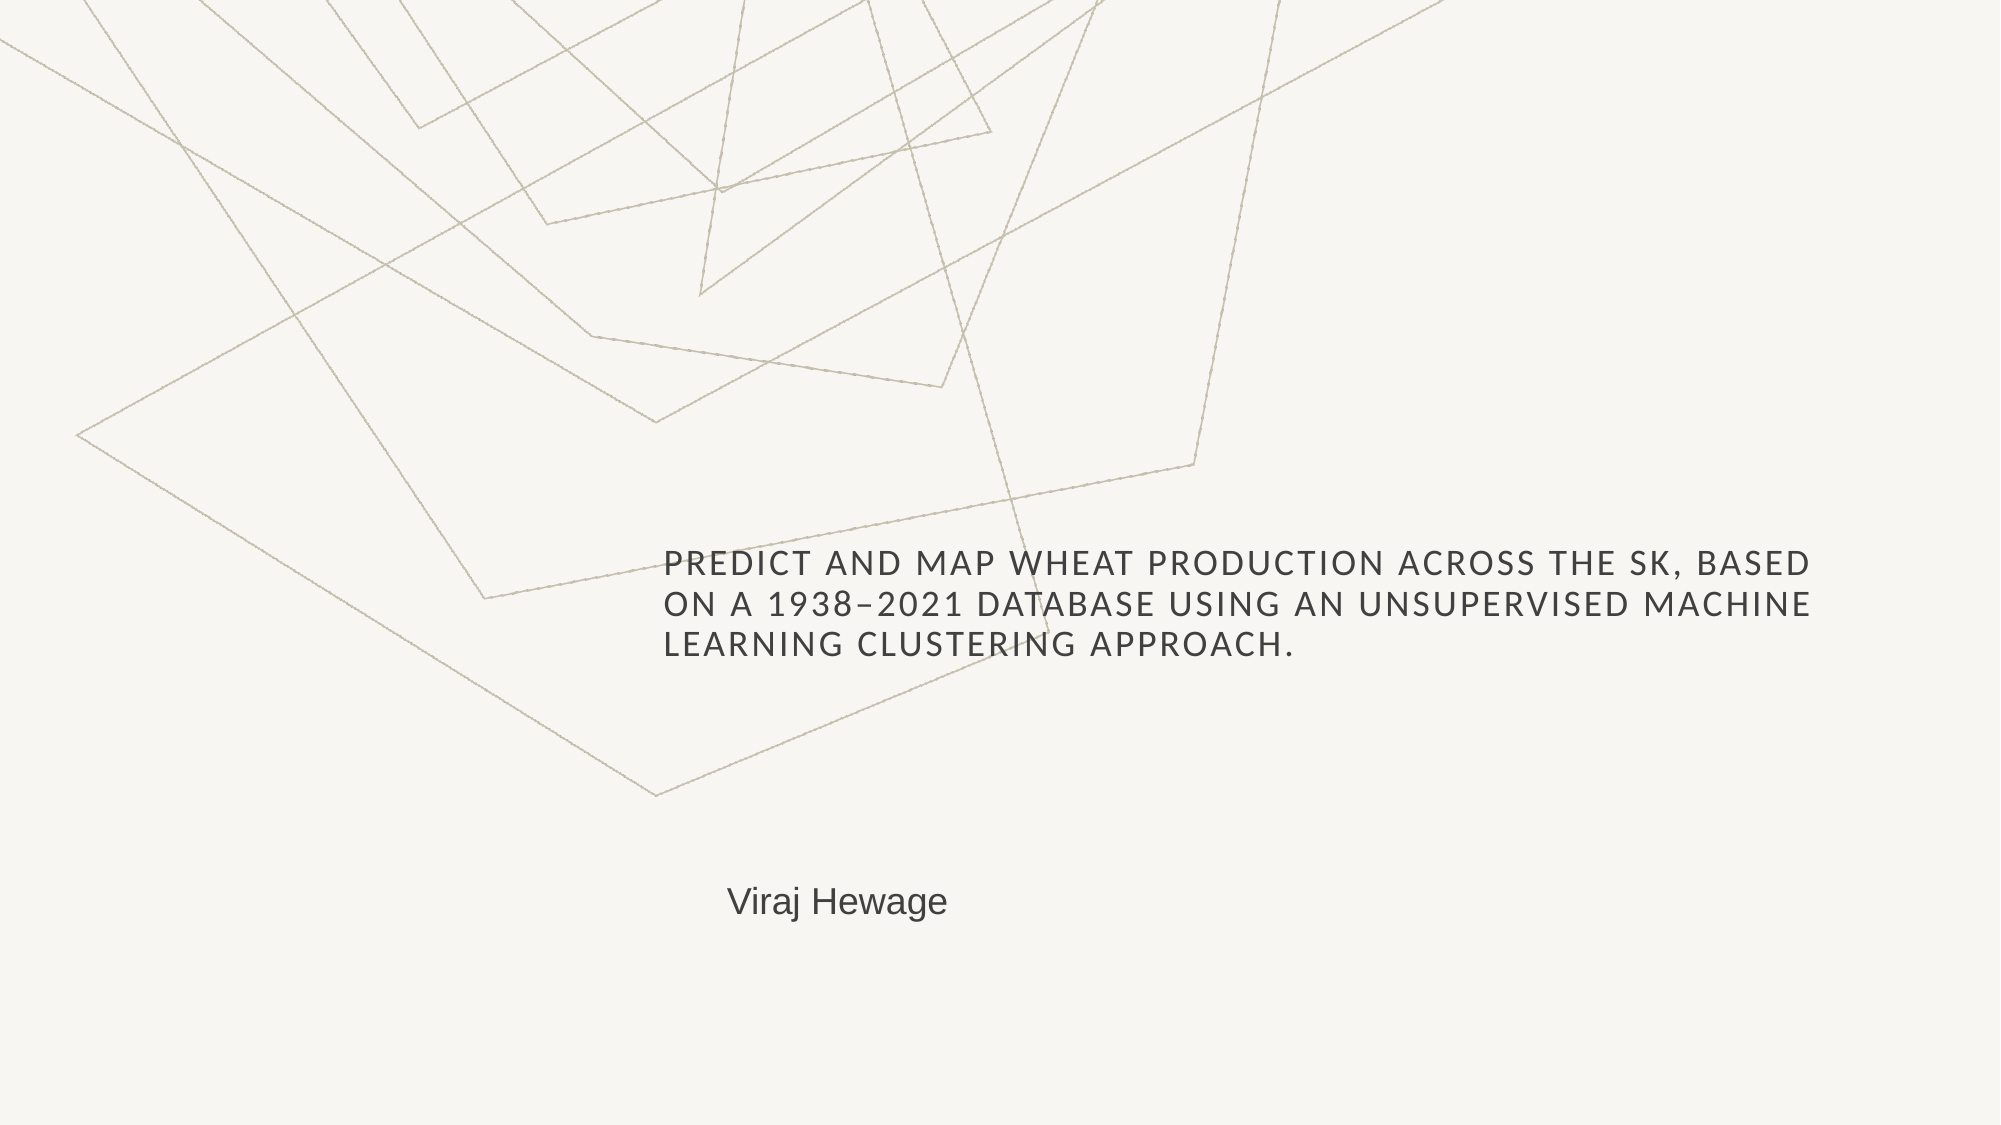

# Predict and map wheat production across the SK, based on a 1938–2021 database using an unsupervised machine learning clustering approach.
Viraj Hewage